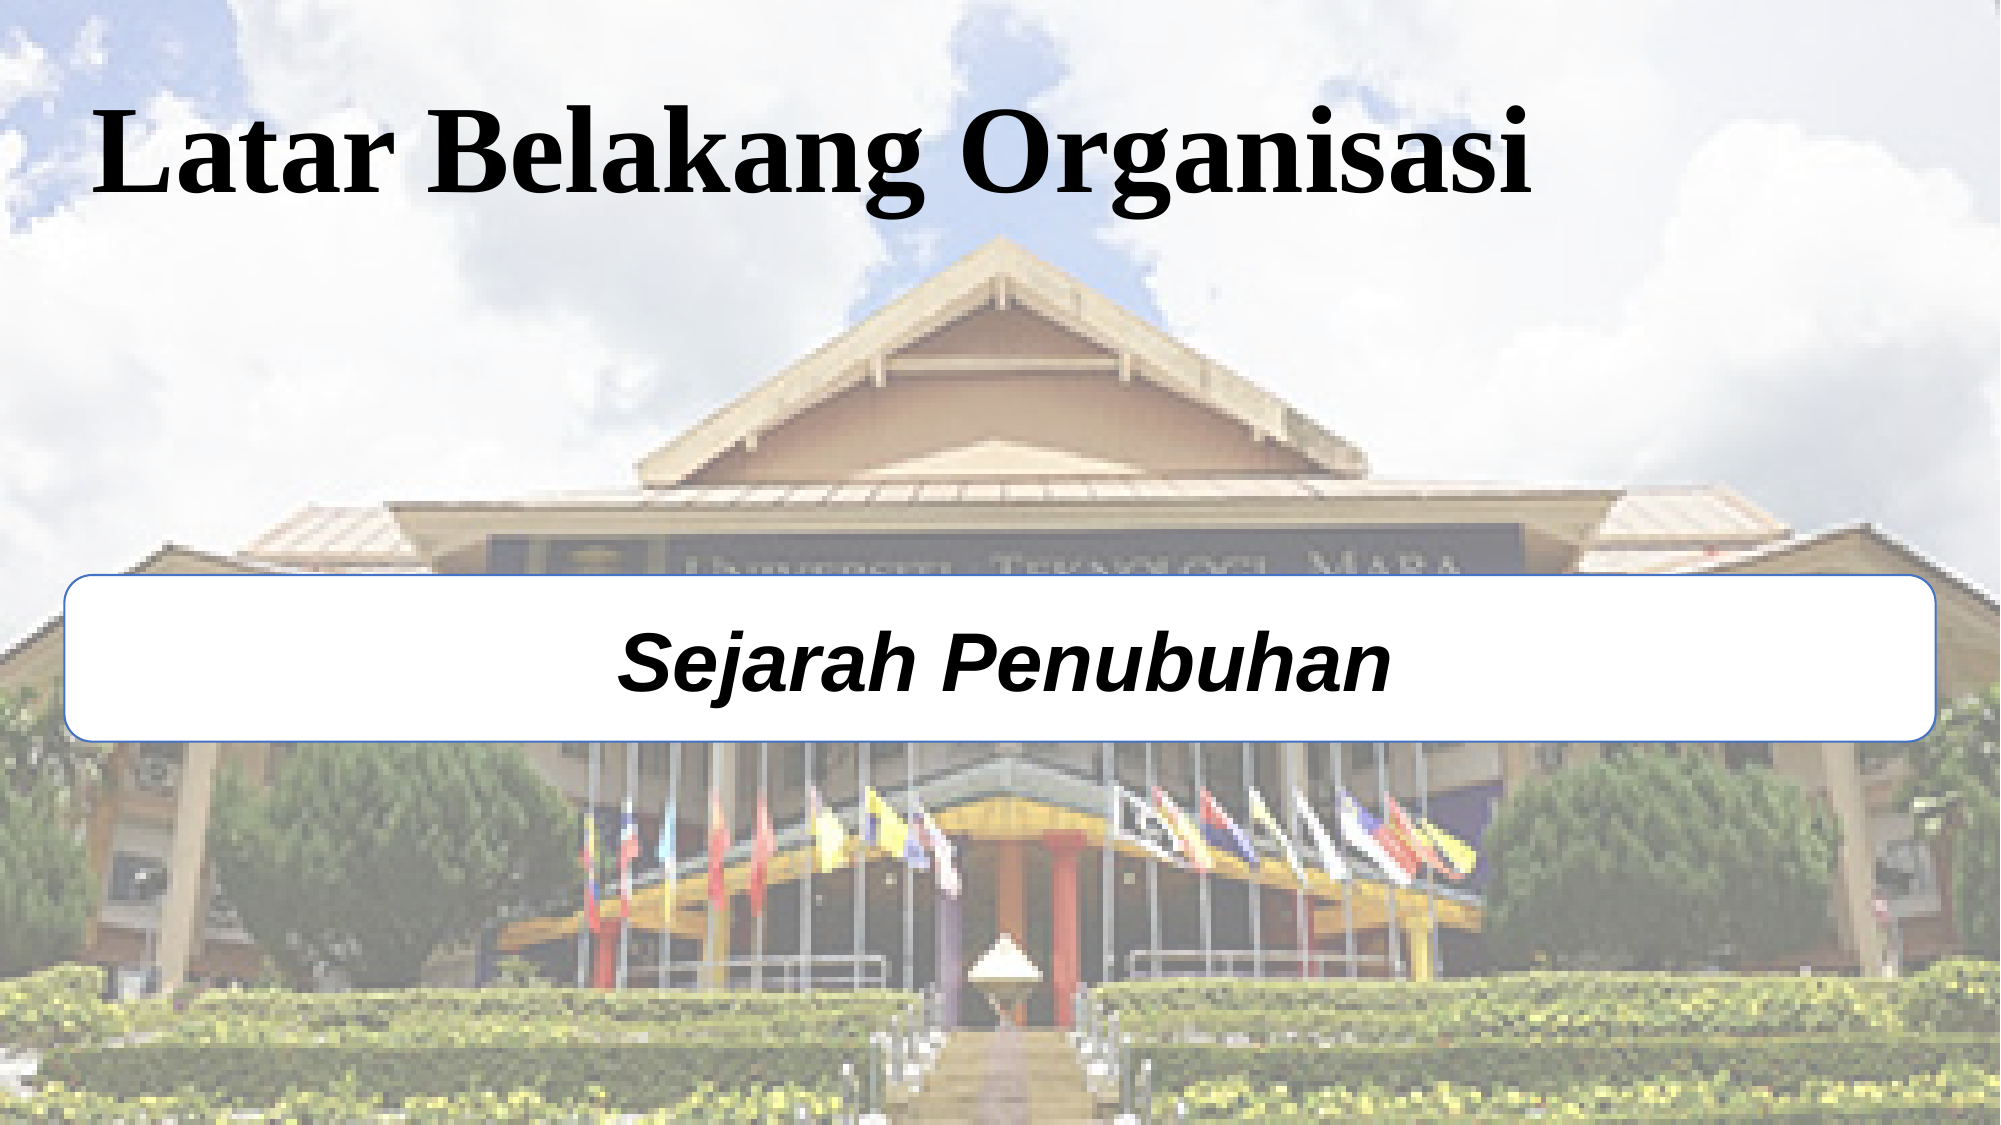

Latar Belakang Organisasi

Pengenalan terhadap organisasi

Sejarah Penubuhan

Misi, Visi, Halatuju Organisasi, Aktiviti Organisasi

Pejabat Pentadbiran secara rasmi memulakan operasi di Kampus Kem Kijang Pantai Cahaya Bulan, Kota Bharu Kelantan
Bahagian tersebut diarahkan untuk berpindah di Bukit Ilmu di daerah Machang pada 1996

UiTM Cawangan Kelantan ialah salah sebuah cawangan bagi Universiti Teknologi MARA yang ditubuhkan di Kelantan, Malaysia.
Ia ditadbir oleh seorang Rektor dan bertanggungjawab ke atas dua buah kampus UiTM di Kelantan iaitu Machang (kampus utama) dan Kota Bharu.